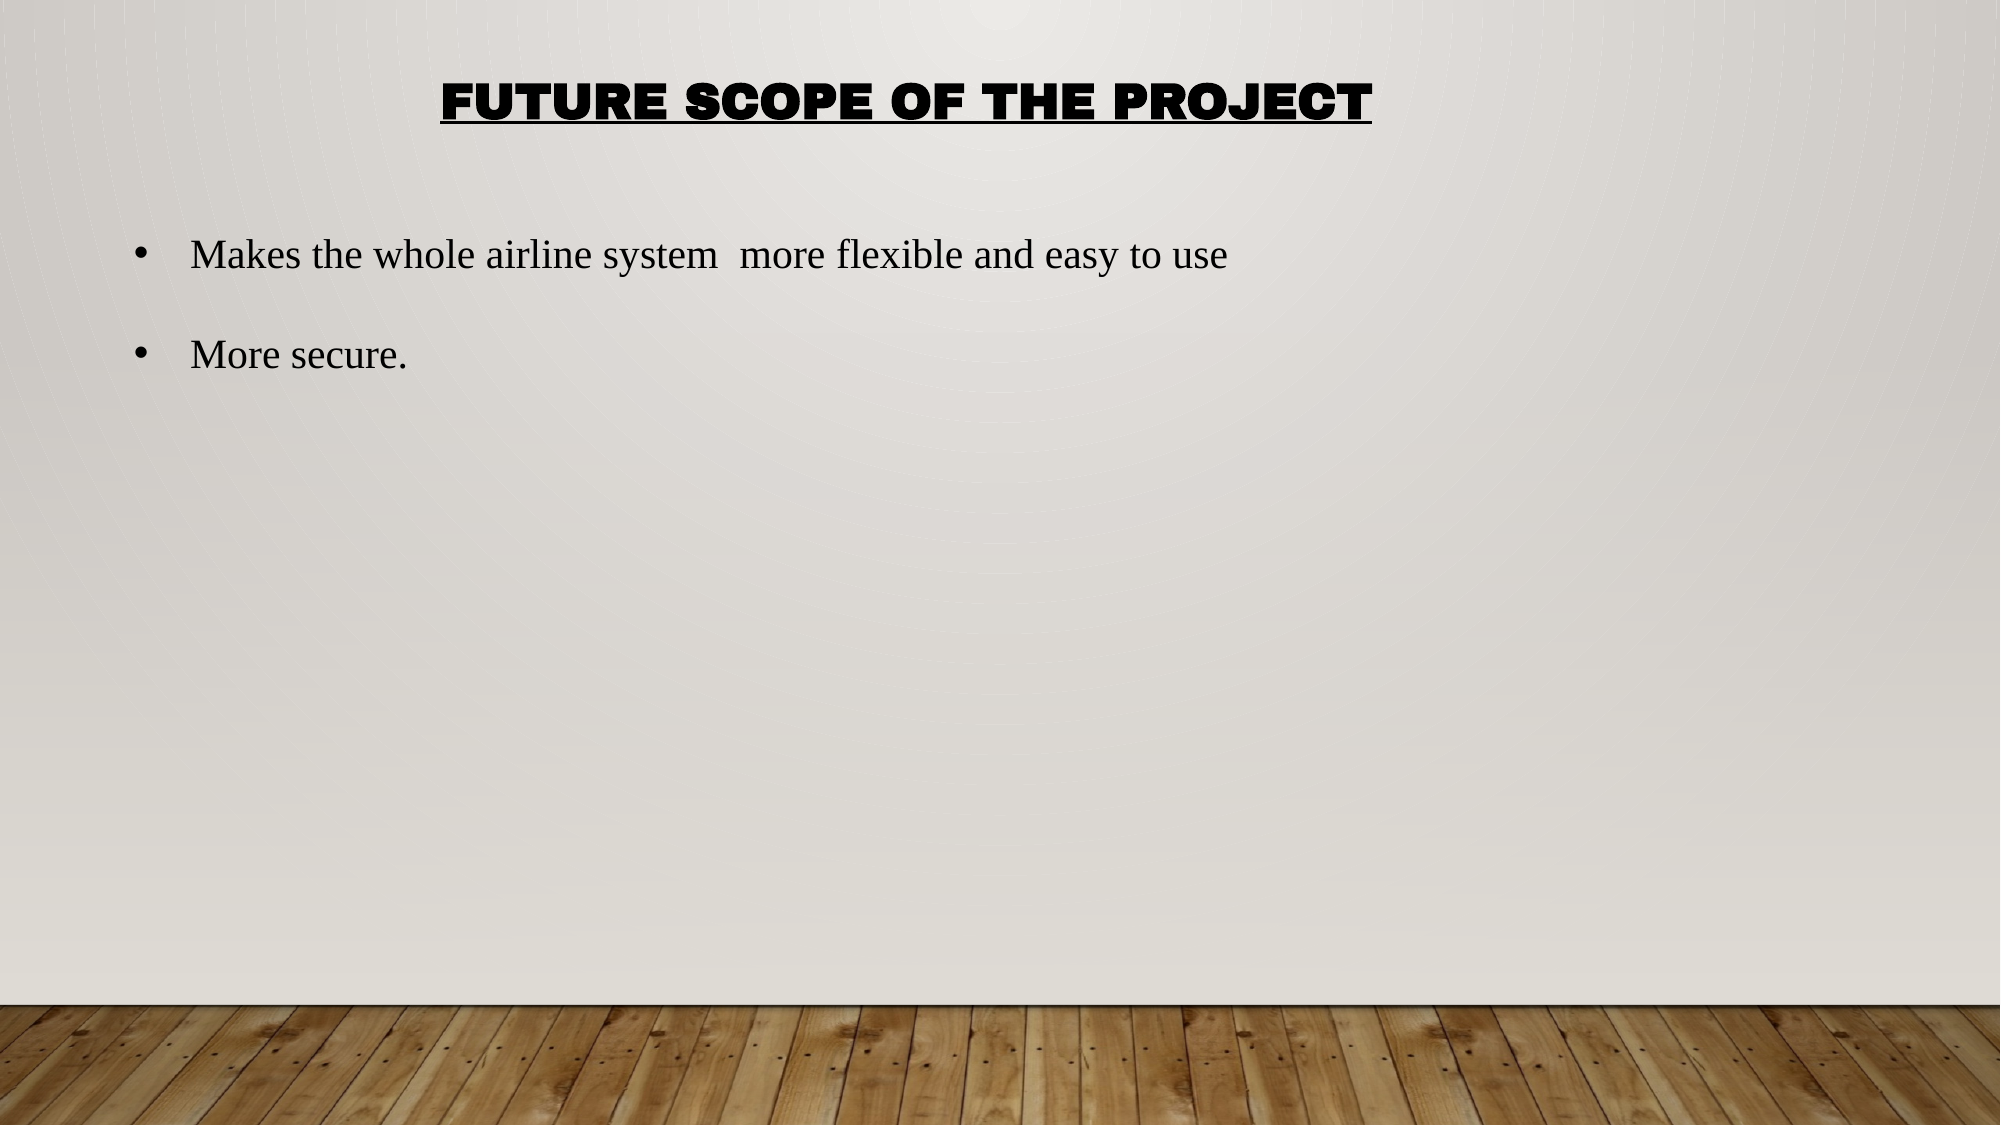

FUTURE SCOPE OF THE PROJECT
Makes the whole airline system  more flexible and easy to use

More secure.